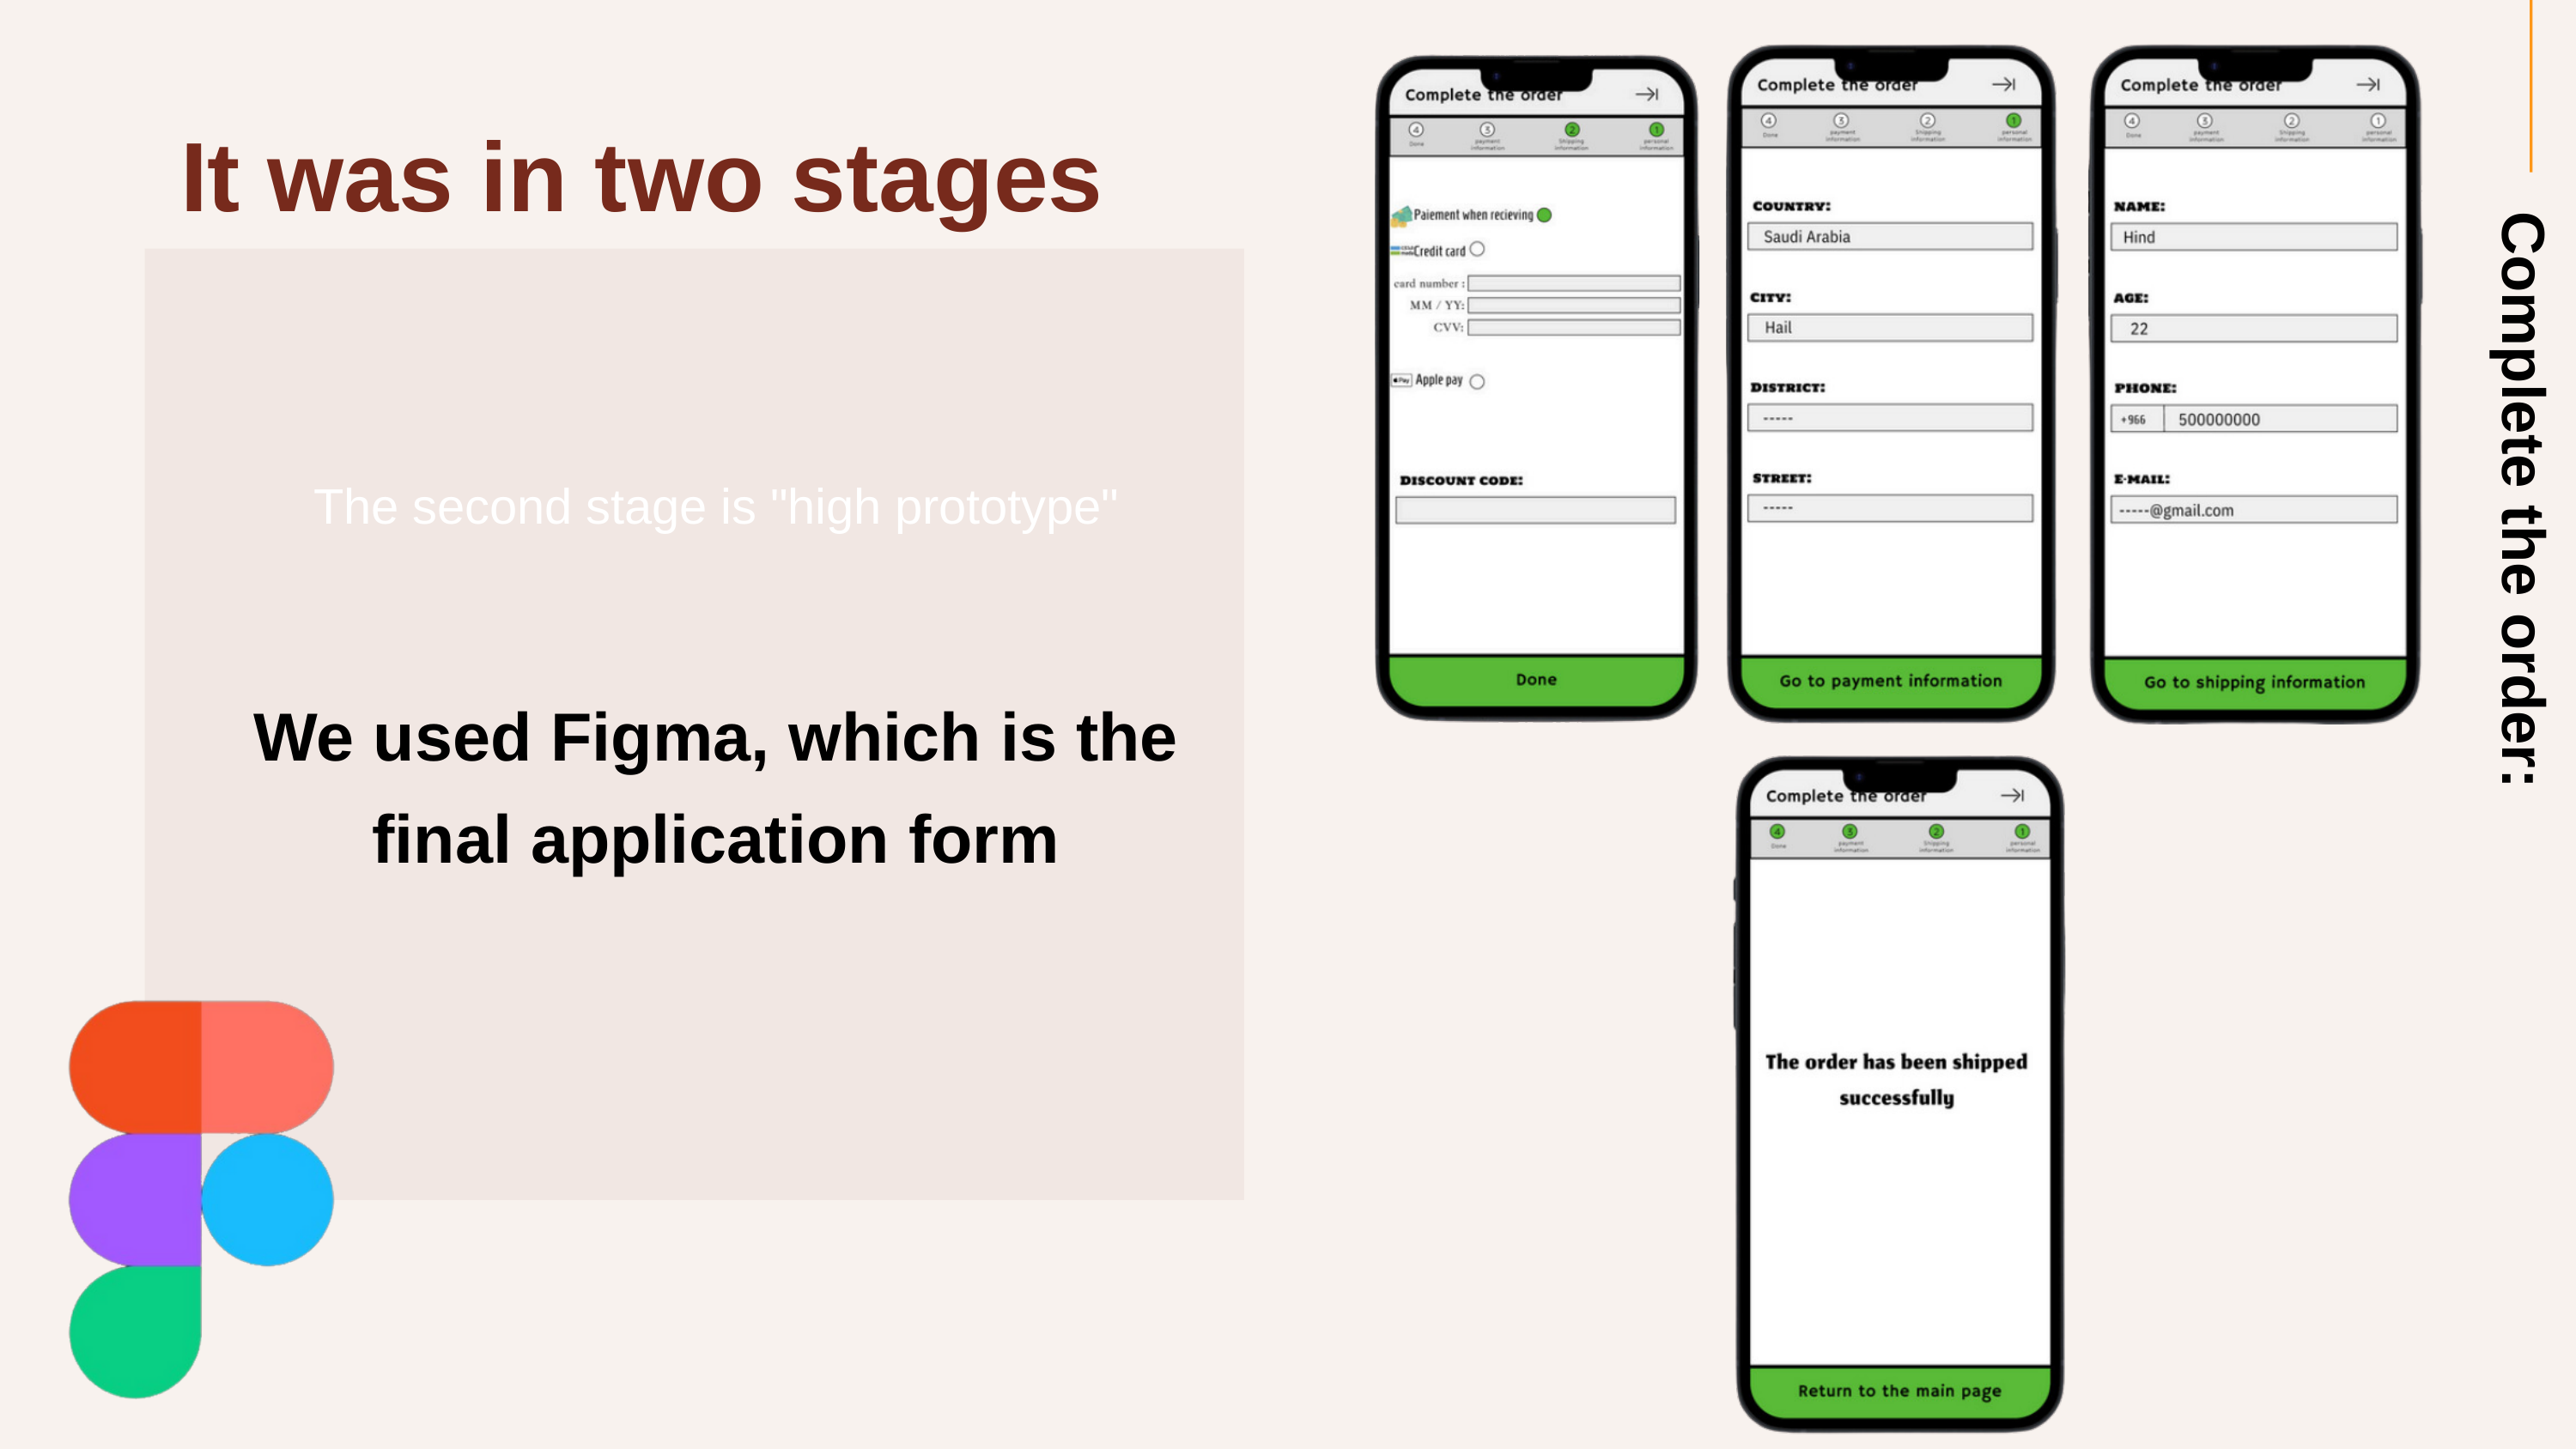

It was in two stages

Complete the order:
The second stage is "high prototype"
We used Figma, which is the final application form